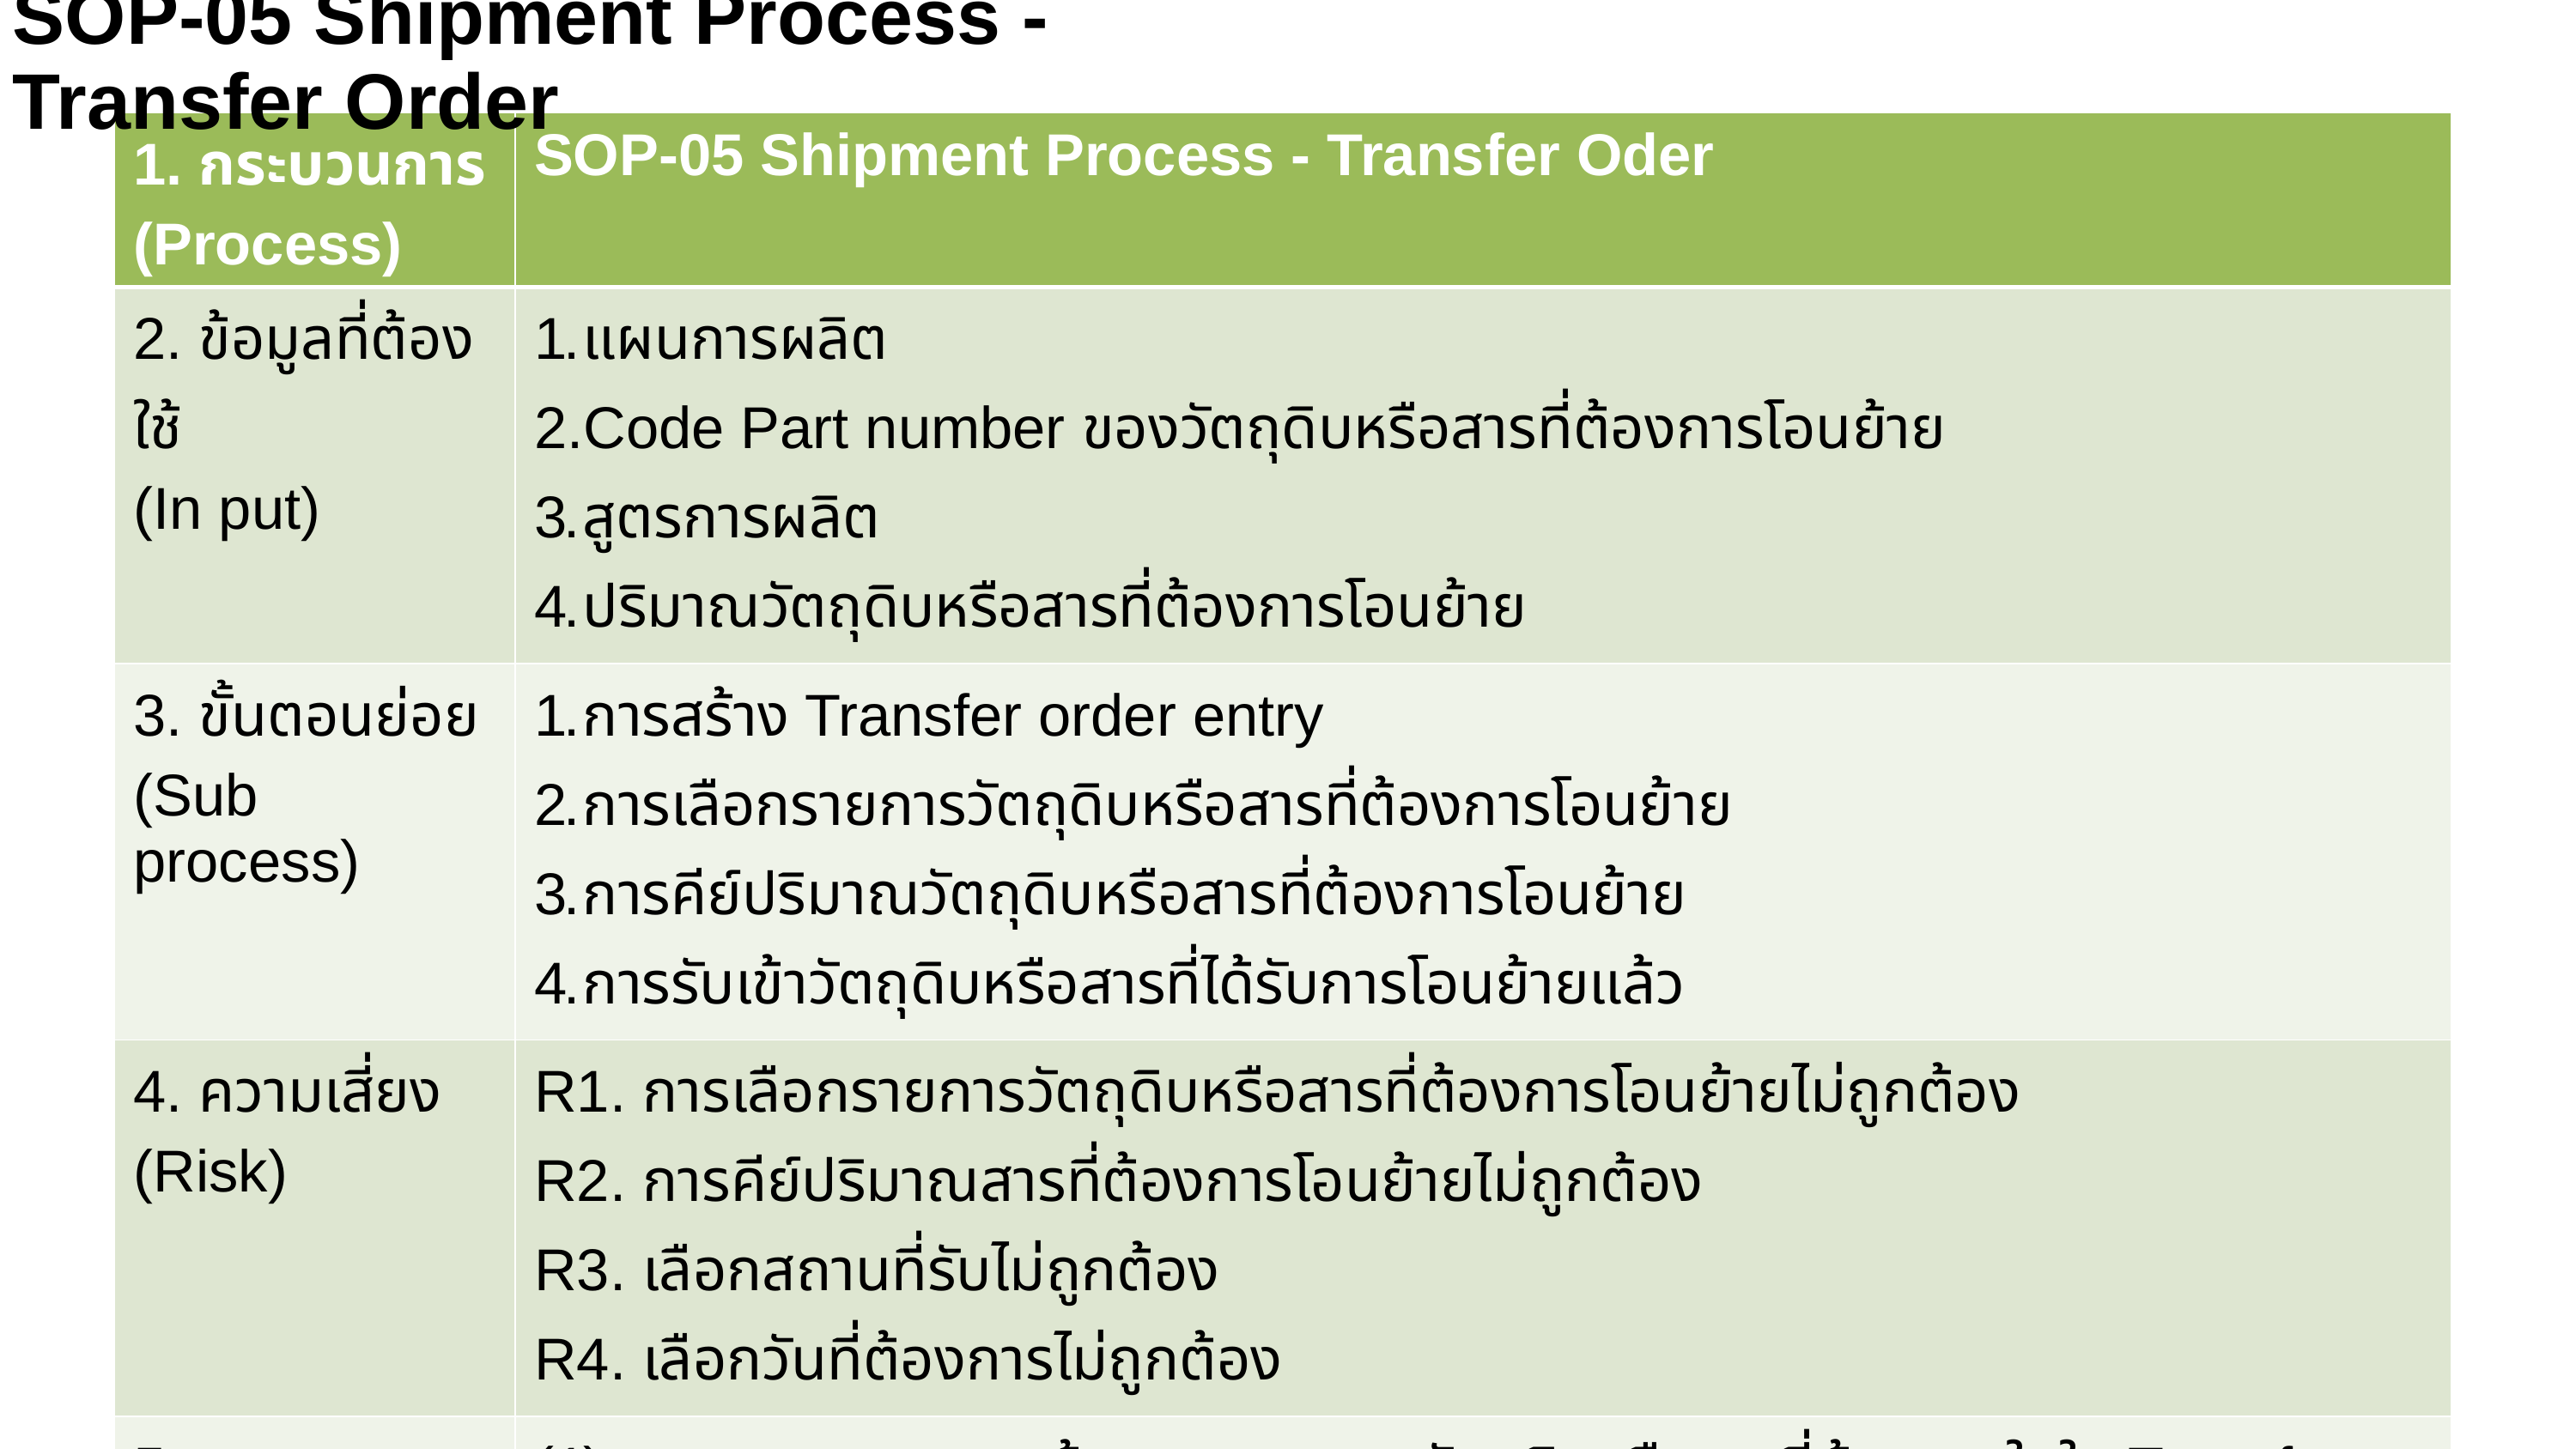

SOP-05 Shipment Process - Transfer Order
| 1. กระบวนการ (Process) | SOP-05 Shipment Process - Transfer Oder |
| --- | --- |
| 2. ข้อมูลที่ต้องใช้ (In put) | แผนการผลิต Code Part number ของวัตถุดิบหรือสารที่ต้องการโอนย้าย สูตรการผลิต ปริมาณวัตถุดิบหรือสารที่ต้องการโอนย้าย |
| 3. ขั้นตอนย่อย (Sub process) | การสร้าง Transfer order entry การเลือกรายการวัตถุดิบหรือสารที่ต้องการโอนย้าย การคีย์ปริมาณวัตถุดิบหรือสารที่ต้องการโอนย้าย การรับเข้าวัตถุดิบหรือสารที่ได้รับการโอนย้ายแล้ว |
| 4. ความเสี่ยง (Risk) | R1. การเลือกรายการวัตถุดิบหรือสารที่ต้องการโอนย้ายไม่ถูกต้อง R2. การคีย์ปริมาณสารที่ต้องการโอนย้ายไม่ถูกต้อง R3. เลือกสถานที่รับไม่ถูกต้อง R4. เลือกวันที่ต้องการไม่ถูกต้อง |
| 5. จุดควบคุม (Control point) | ตรวจสอบความถูกต้องของรายการวัตถุดิบหรือสารที่ต้องการในใบ Transfer Pack ตรวจสอบความถูกต้องของปริมาณวัตถุดิบหรือสารที่ต้องการในใบ Transfer Pack ตรวจสอบความถูกต้องของสถานที่รับและวันที่ต้องการในใบ Transfer Pack |